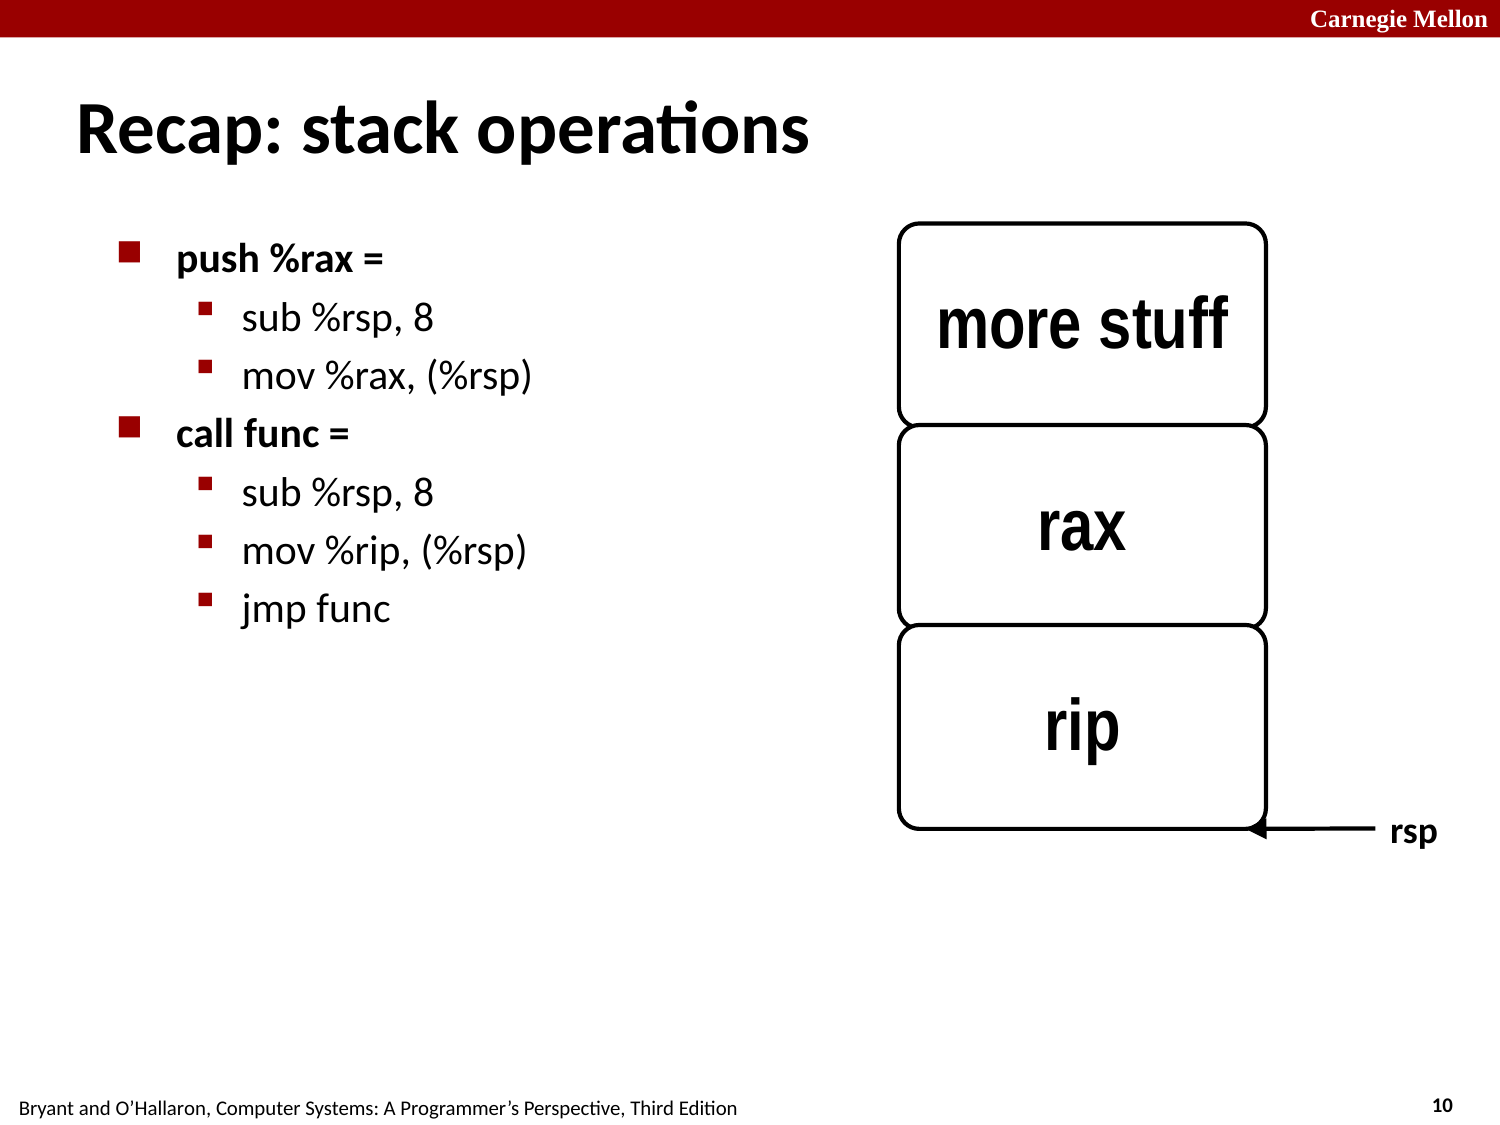

# Recap: stack operations
push %rax =
sub %rsp, 8
mov %rax, (%rsp)
call func =
sub %rsp, 8
mov %rip, (%rsp)
jmp func

more stuff
rax
rip
rsp